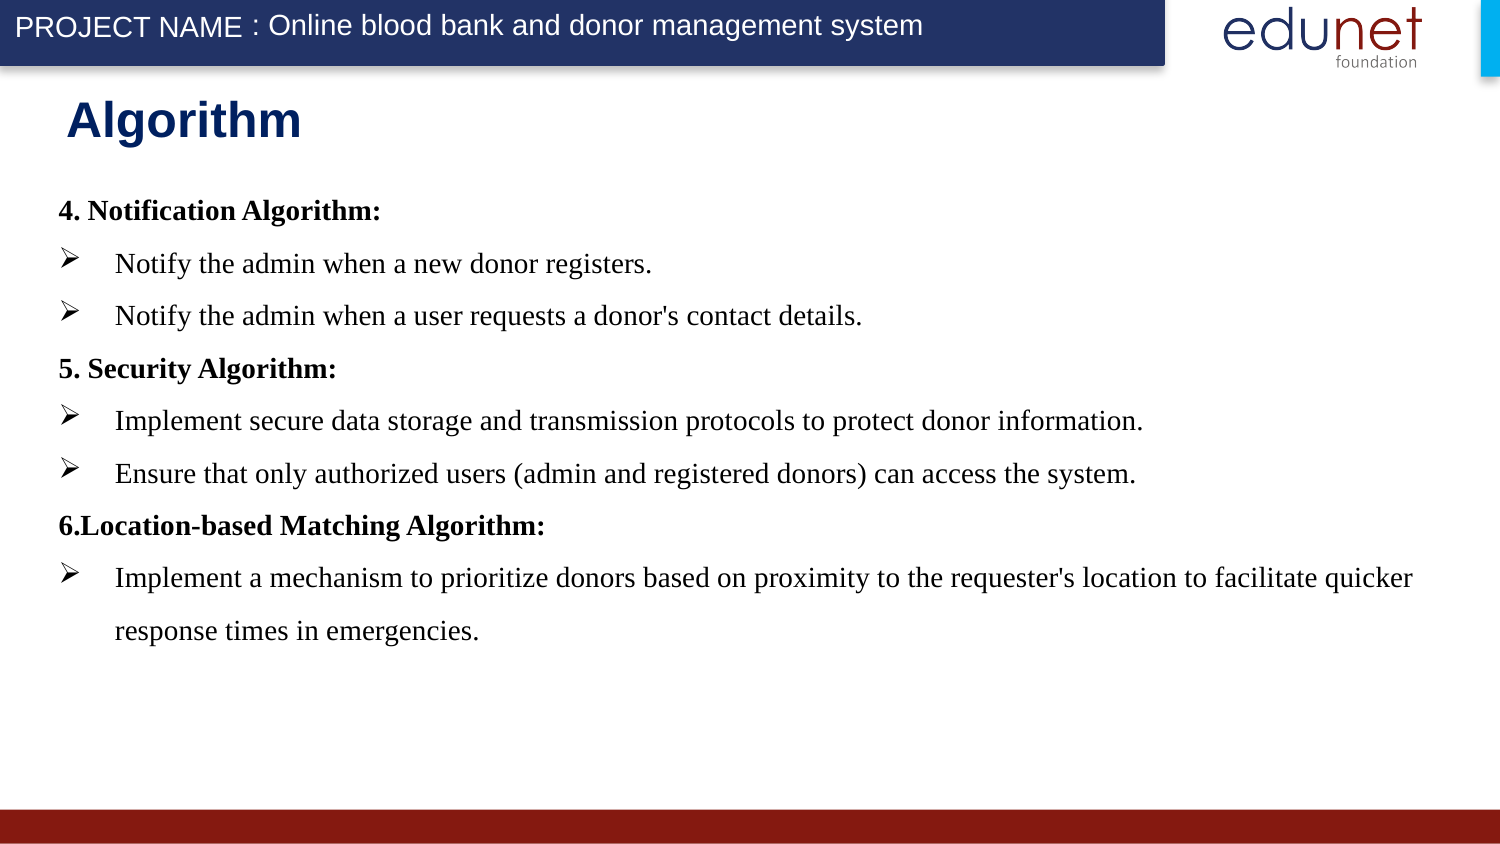

: Online blood bank and donor management system
# Algorithm
4. Notification Algorithm:
Notify the admin when a new donor registers.
Notify the admin when a user requests a donor's contact details.
5. Security Algorithm:
Implement secure data storage and transmission protocols to protect donor information.
Ensure that only authorized users (admin and registered donors) can access the system.
6.Location-based Matching Algorithm:
Implement a mechanism to prioritize donors based on proximity to the requester's location to facilitate quicker response times in emergencies.